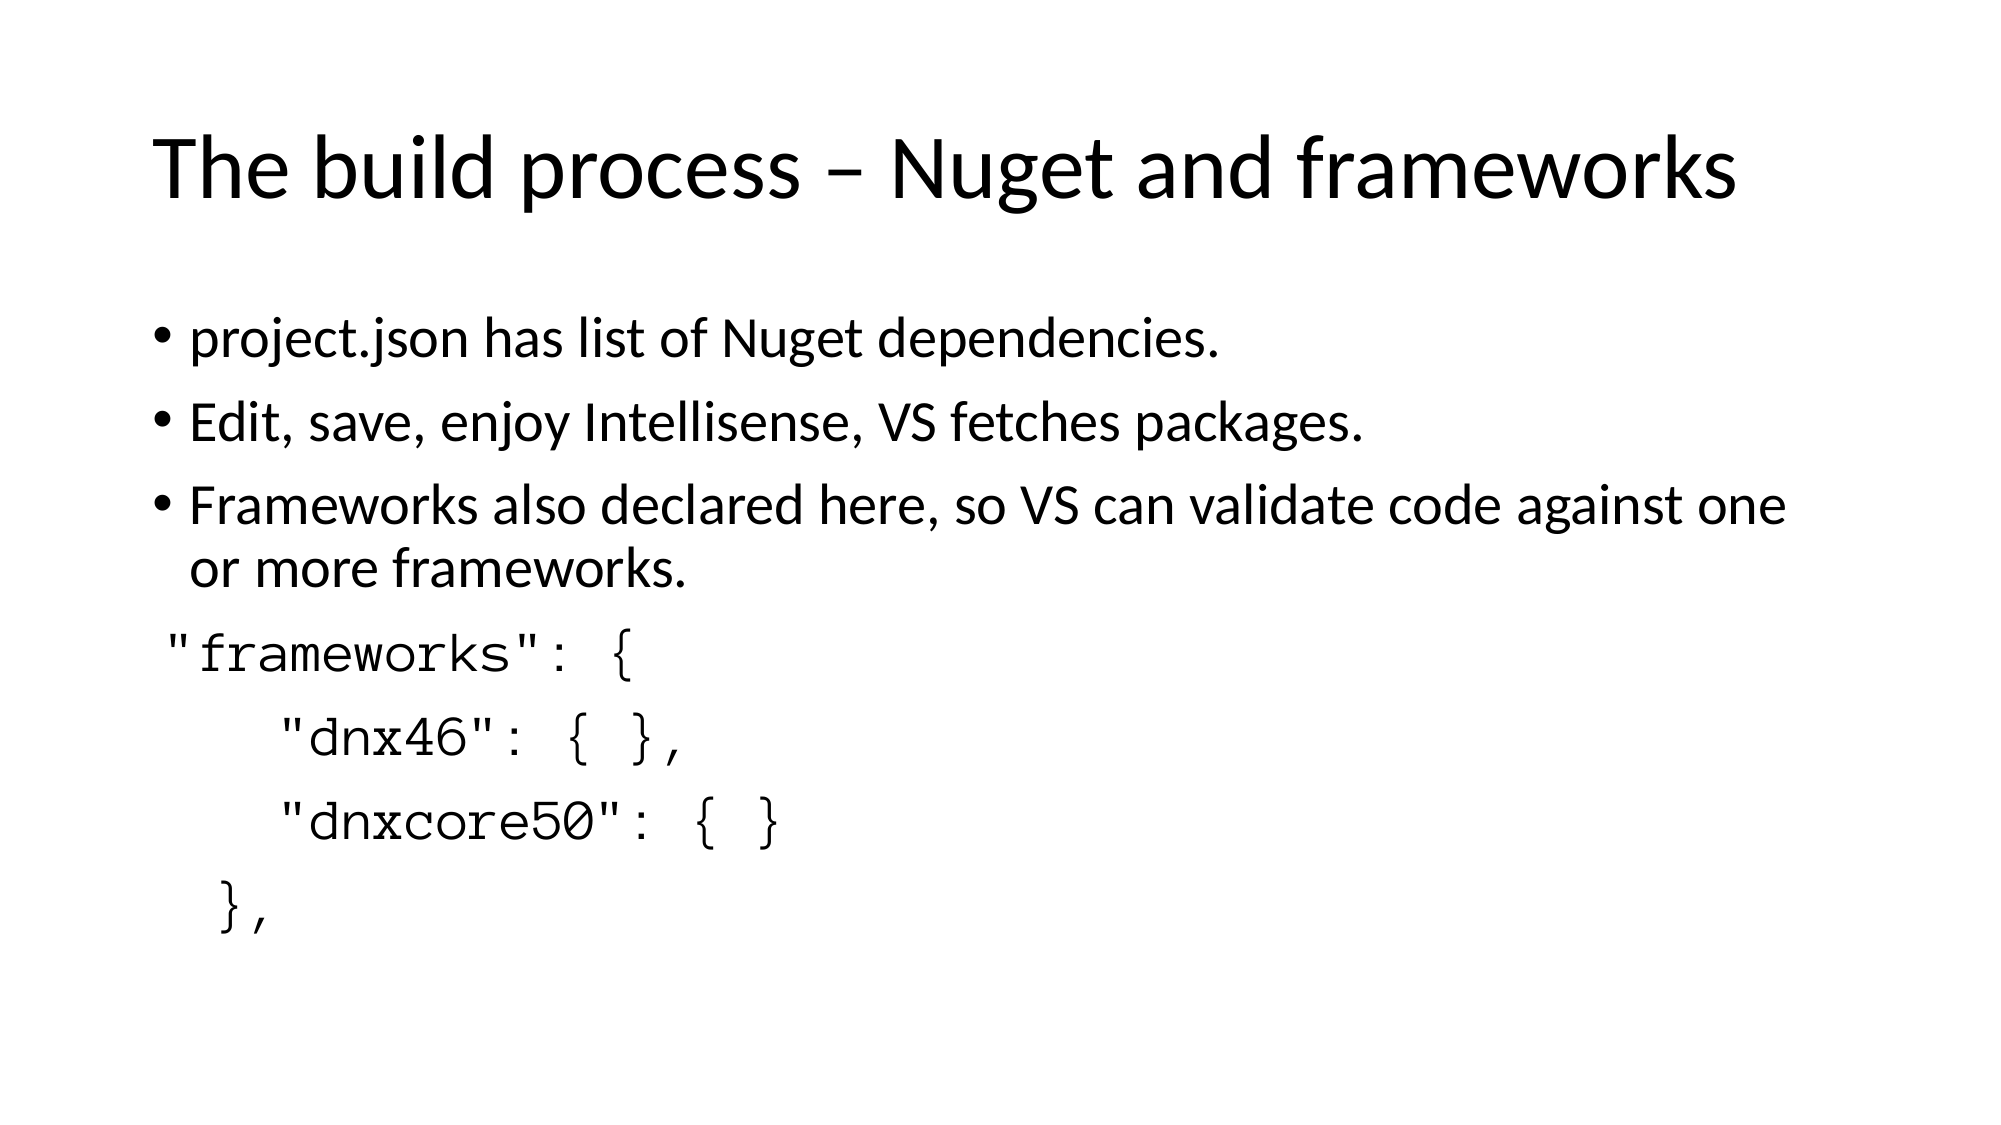

# The build process – Nuget and frameworks
project.json has list of Nuget dependencies.
Edit, save, enjoy Intellisense, VS fetches packages.
Frameworks also declared here, so VS can validate code against one or more frameworks.
 "frameworks": {
    "dnx46": { },
    "dnxcore50": { }
  },